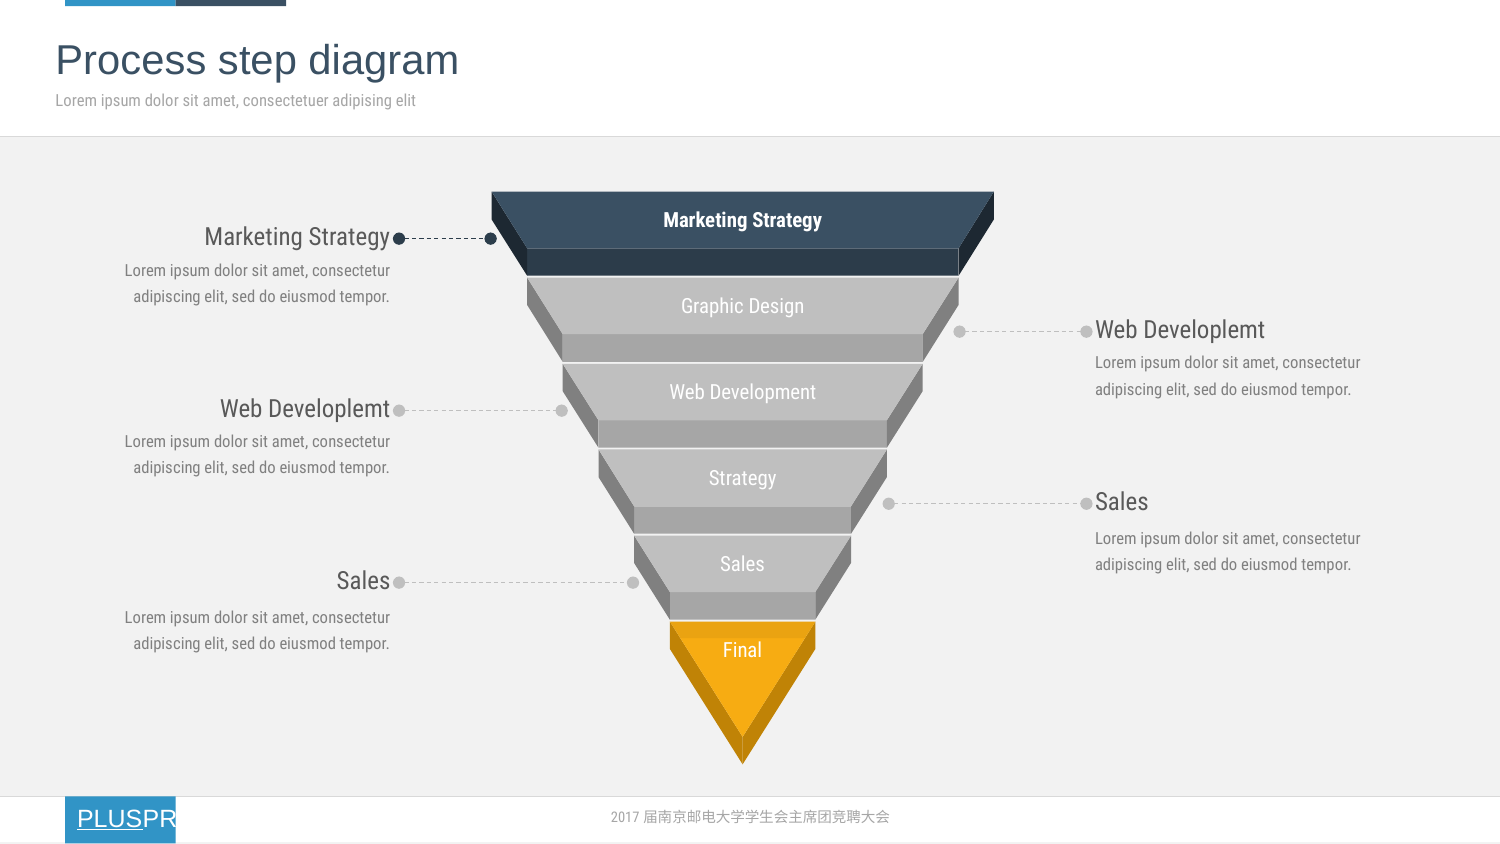

# Process step diagram
Lorem ipsum dolor sit amet, consectetuer adipising elit

Marketing Strategy
Marketing Strategy
Lorem ipsum dolor sit amet, consectetur adipiscing elit, sed do eiusmod tempor.

Graphic Design
Web Developlemt
Lorem ipsum dolor sit amet, consectetur adipiscing elit, sed do eiusmod tempor.

Web Development
Web Developlemt
Lorem ipsum dolor sit amet, consectetur adipiscing elit, sed do eiusmod tempor.

Strategy
Sales
Lorem ipsum dolor sit amet, consectetur adipiscing elit, sed do eiusmod tempor.

Sales
Sales
Lorem ipsum dolor sit amet, consectetur adipiscing elit, sed do eiusmod tempor.

Final